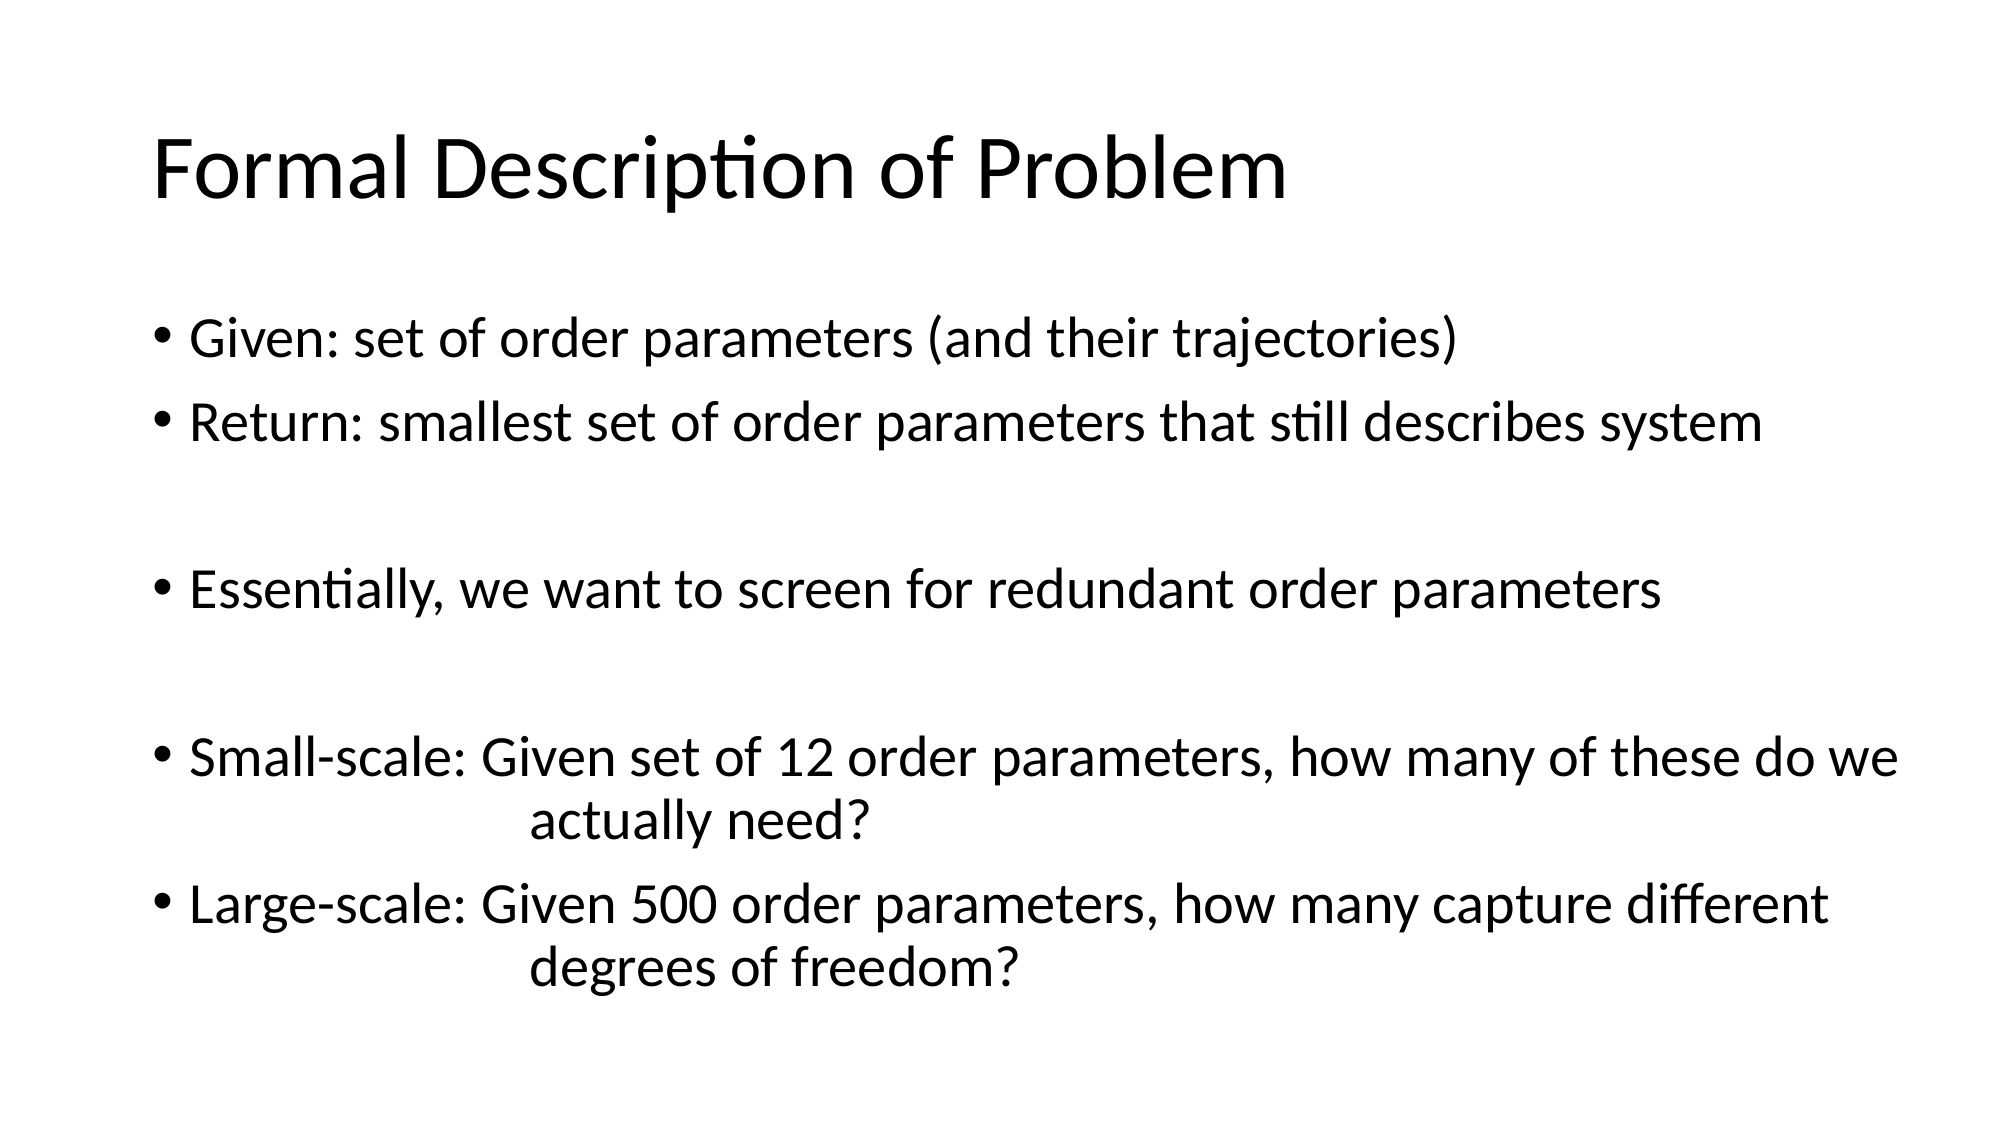

# Formal Description of Problem
Given: set of order parameters (and their trajectories)
Return: smallest set of order parameters that still describes system

Essentially, we want to screen for redundant order parameters

Small-scale: Given set of 12 order parameters, how many of these do we 		   actually need?
Large-scale: Given 500 order parameters, how many capture different 		   degrees of freedom?